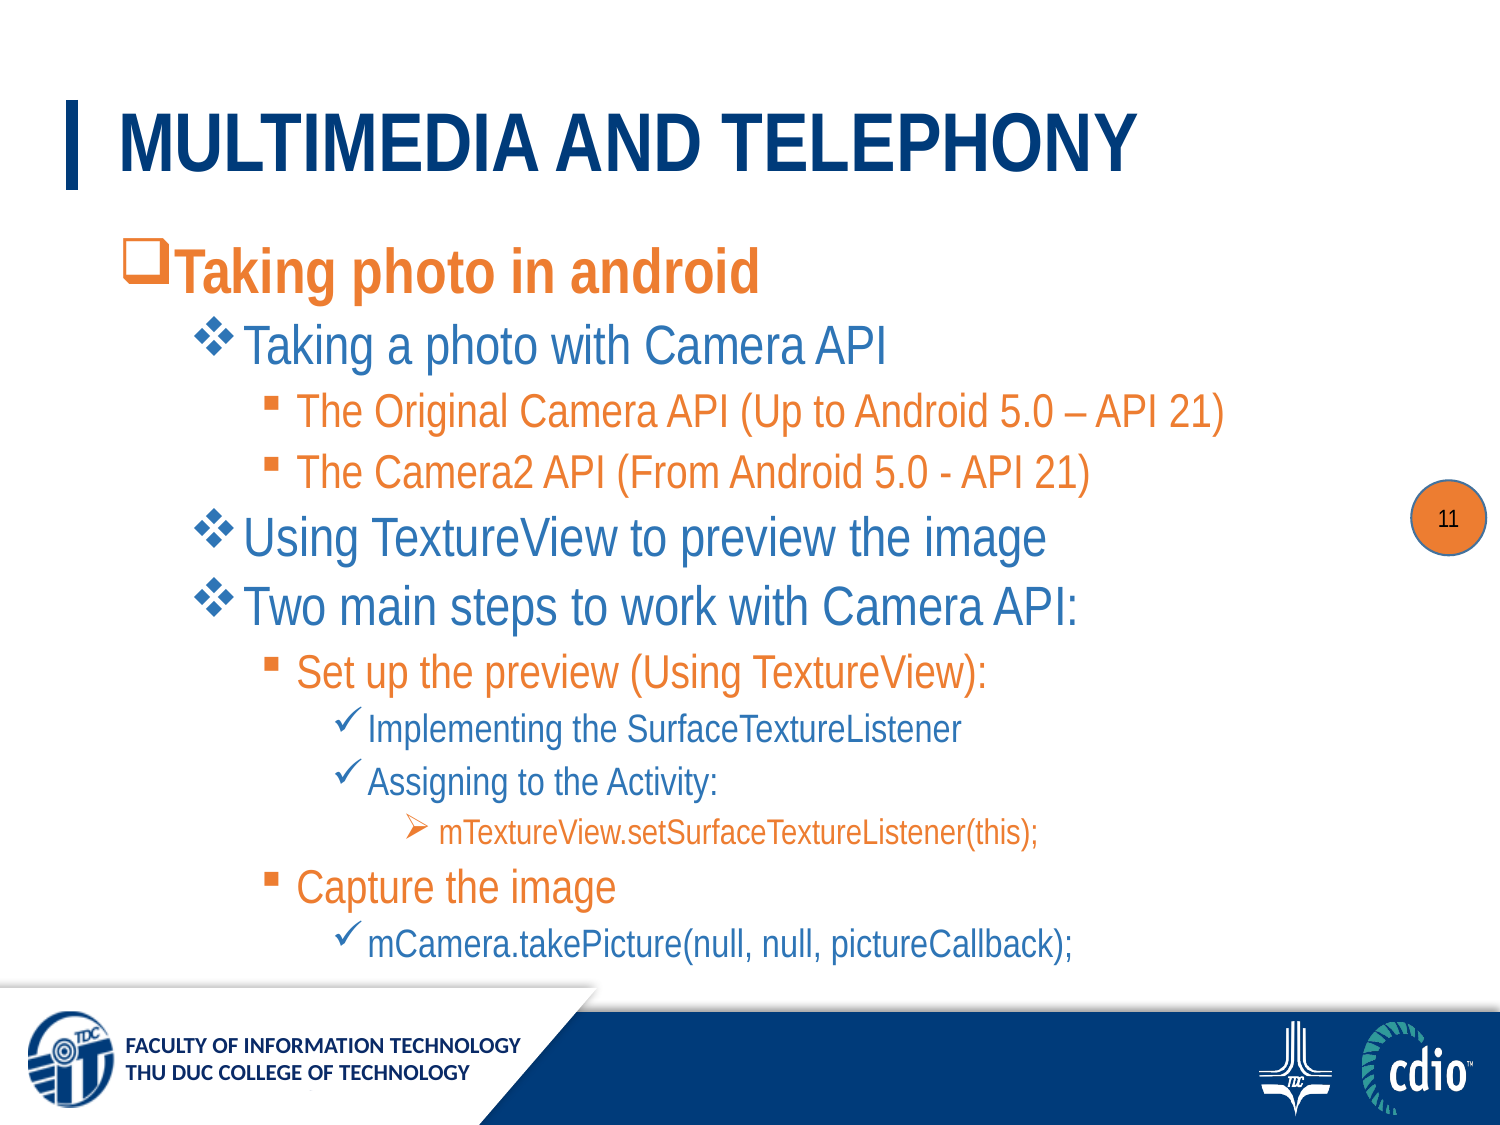

# MULTIMEDIA AND TELEPHONY
Taking photo in android
Taking a photo with Camera API
The Original Camera API (Up to Android 5.0 – API 21)
The Camera2 API (From Android 5.0 - API 21)
Using TextureView to preview the image
Two main steps to work with Camera API:
Set up the preview (Using TextureView):
Implementing the SurfaceTextureListener
Assigning to the Activity:
mTextureView.setSurfaceTextureListener(this);
Capture the image
mCamera.takePicture(null, null, pictureCallback);